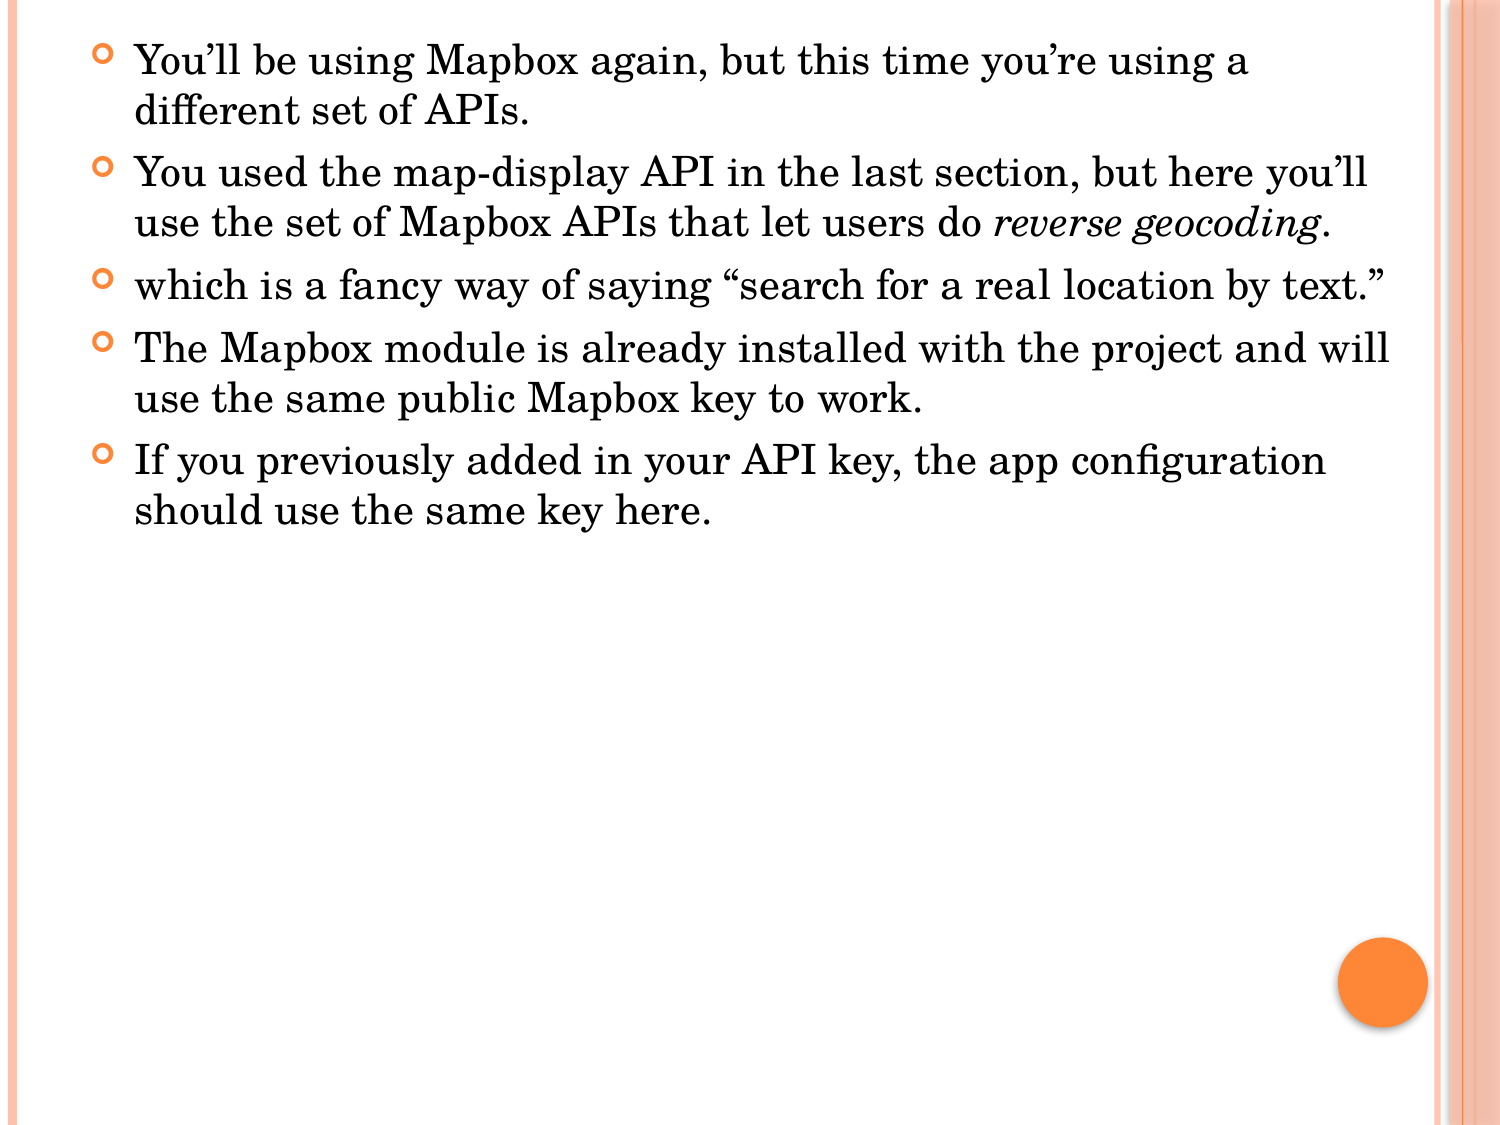

You’ll be using Mapbox again, but this time you’re using a different set of APIs.
You used the map-display API in the last section, but here you’ll use the set of Mapbox APIs that let users do reverse geocoding.
which is a fancy way of saying “search for a real location by text.”
The Mapbox module is already installed with the project and will use the same public Mapbox key to work.
If you previously added in your API key, the app configuration should use the same key here.